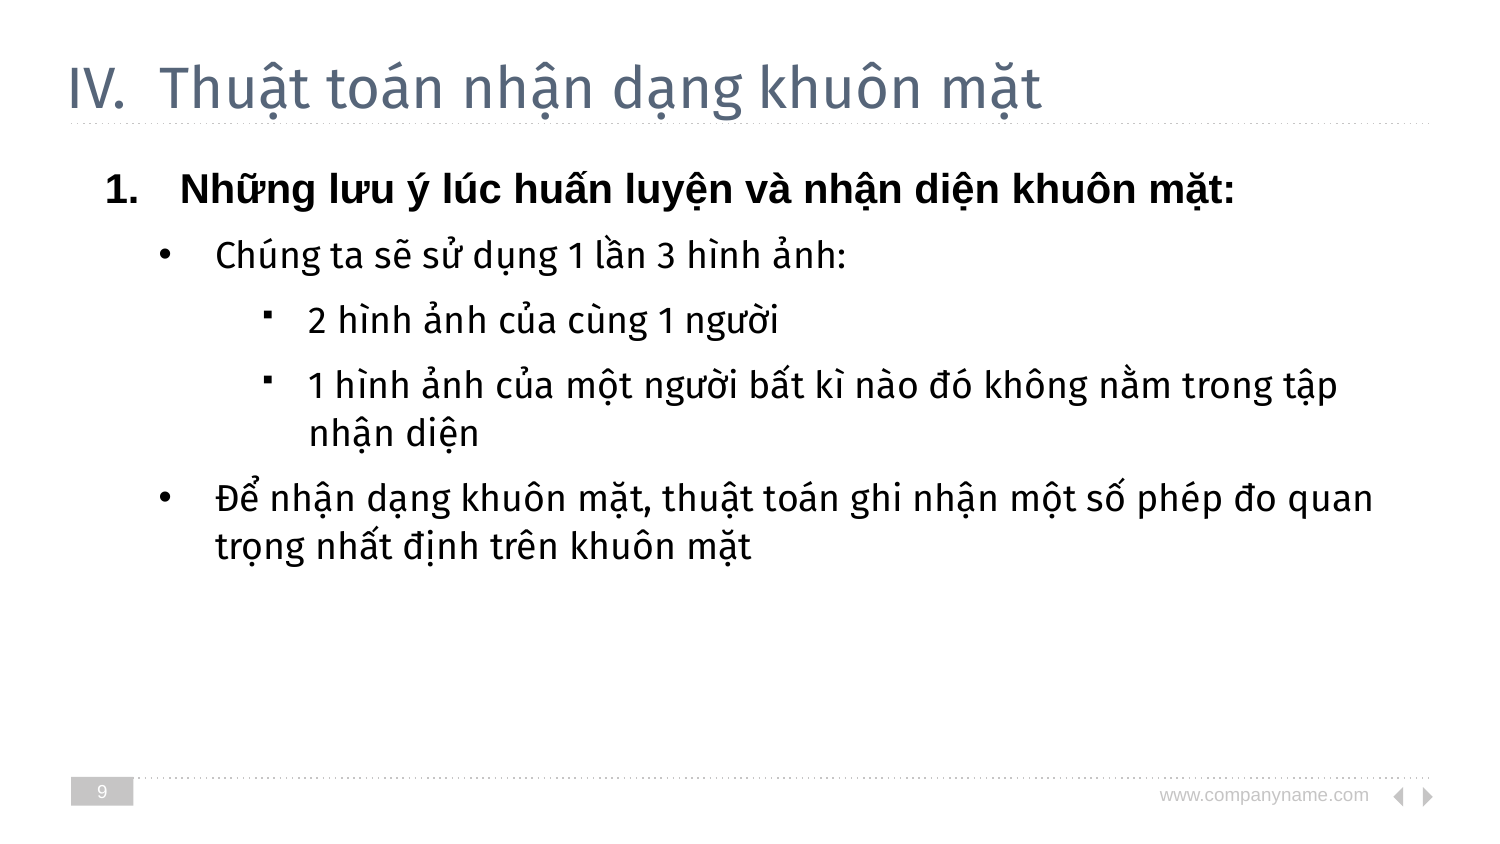

# Thuật toán nhận dạng khuôn mặt
Những lưu ý lúc huấn luyện và nhận diện khuôn mặt:

Chúng ta sẽ sử dụng 1 lần 3 hình ảnh:
2 hình ảnh của cùng 1 người
1 hình ảnh của một người bất kì nào đó không nằm trong tập nhận diện
Để nhận dạng khuôn mặt, thuật toán ghi nhận một số phép đo quan trọng nhất định trên khuôn mặt

9